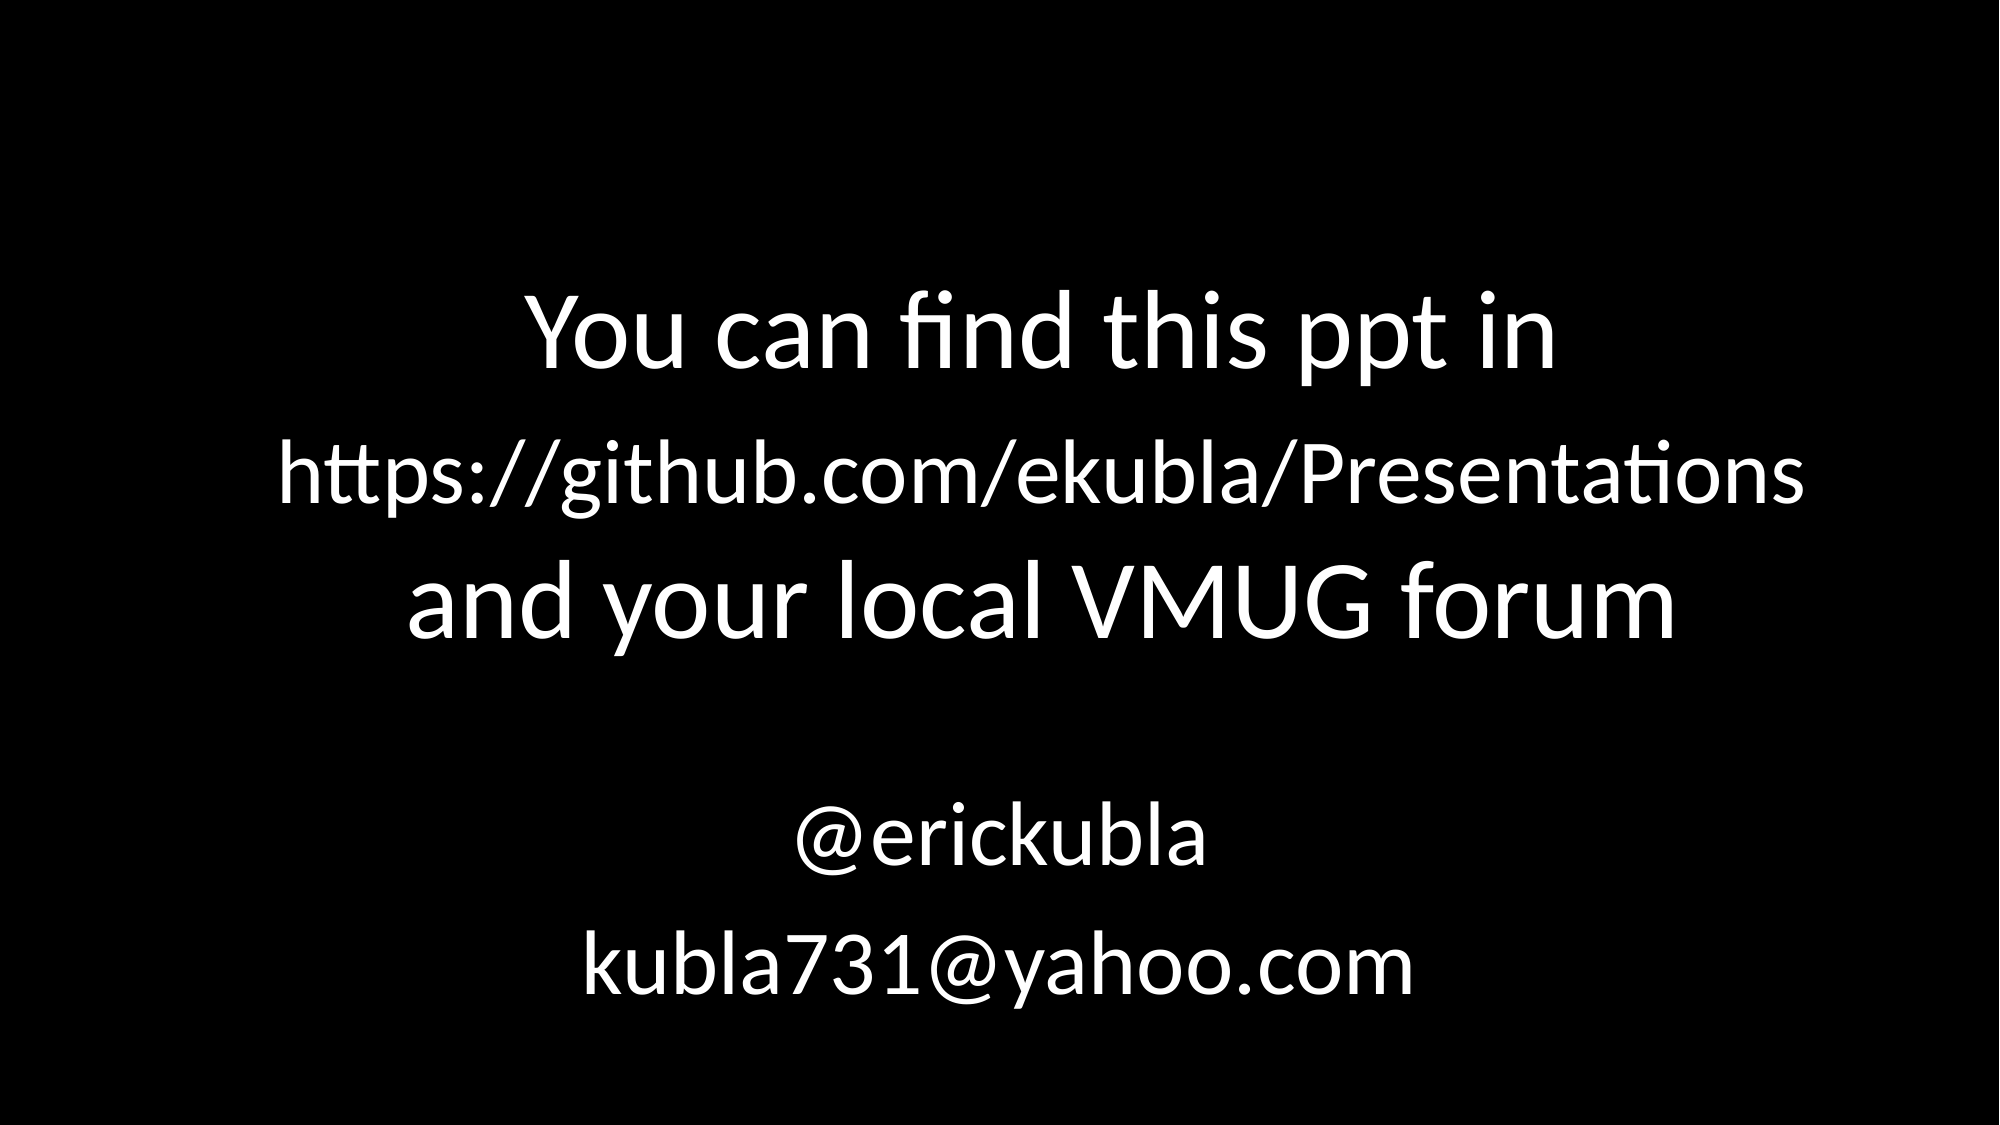

# You can find this ppt in https://github.com/ekubla/Presentations and your local VMUG forum
@erickubla
kubla731@yahoo.com